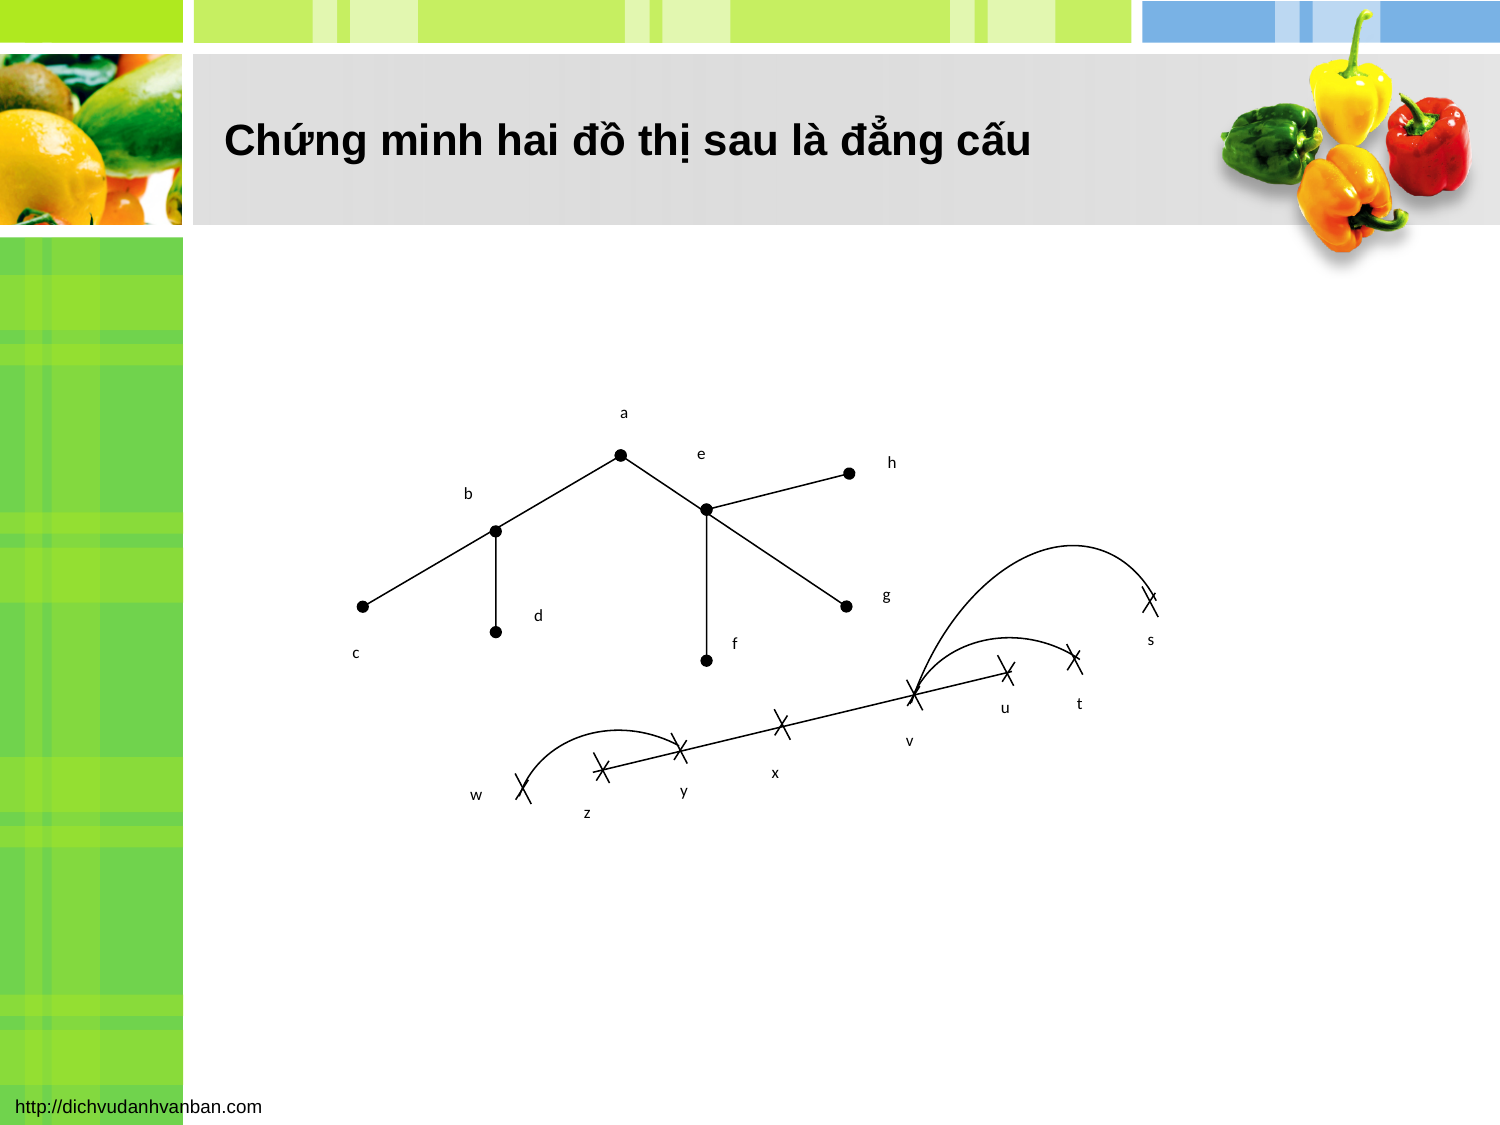

# Chứng minh hai đồ thị sau là đẳng cấu

a
e
h

b

g
d
f
c

s

t

u

v

x

y

w

z